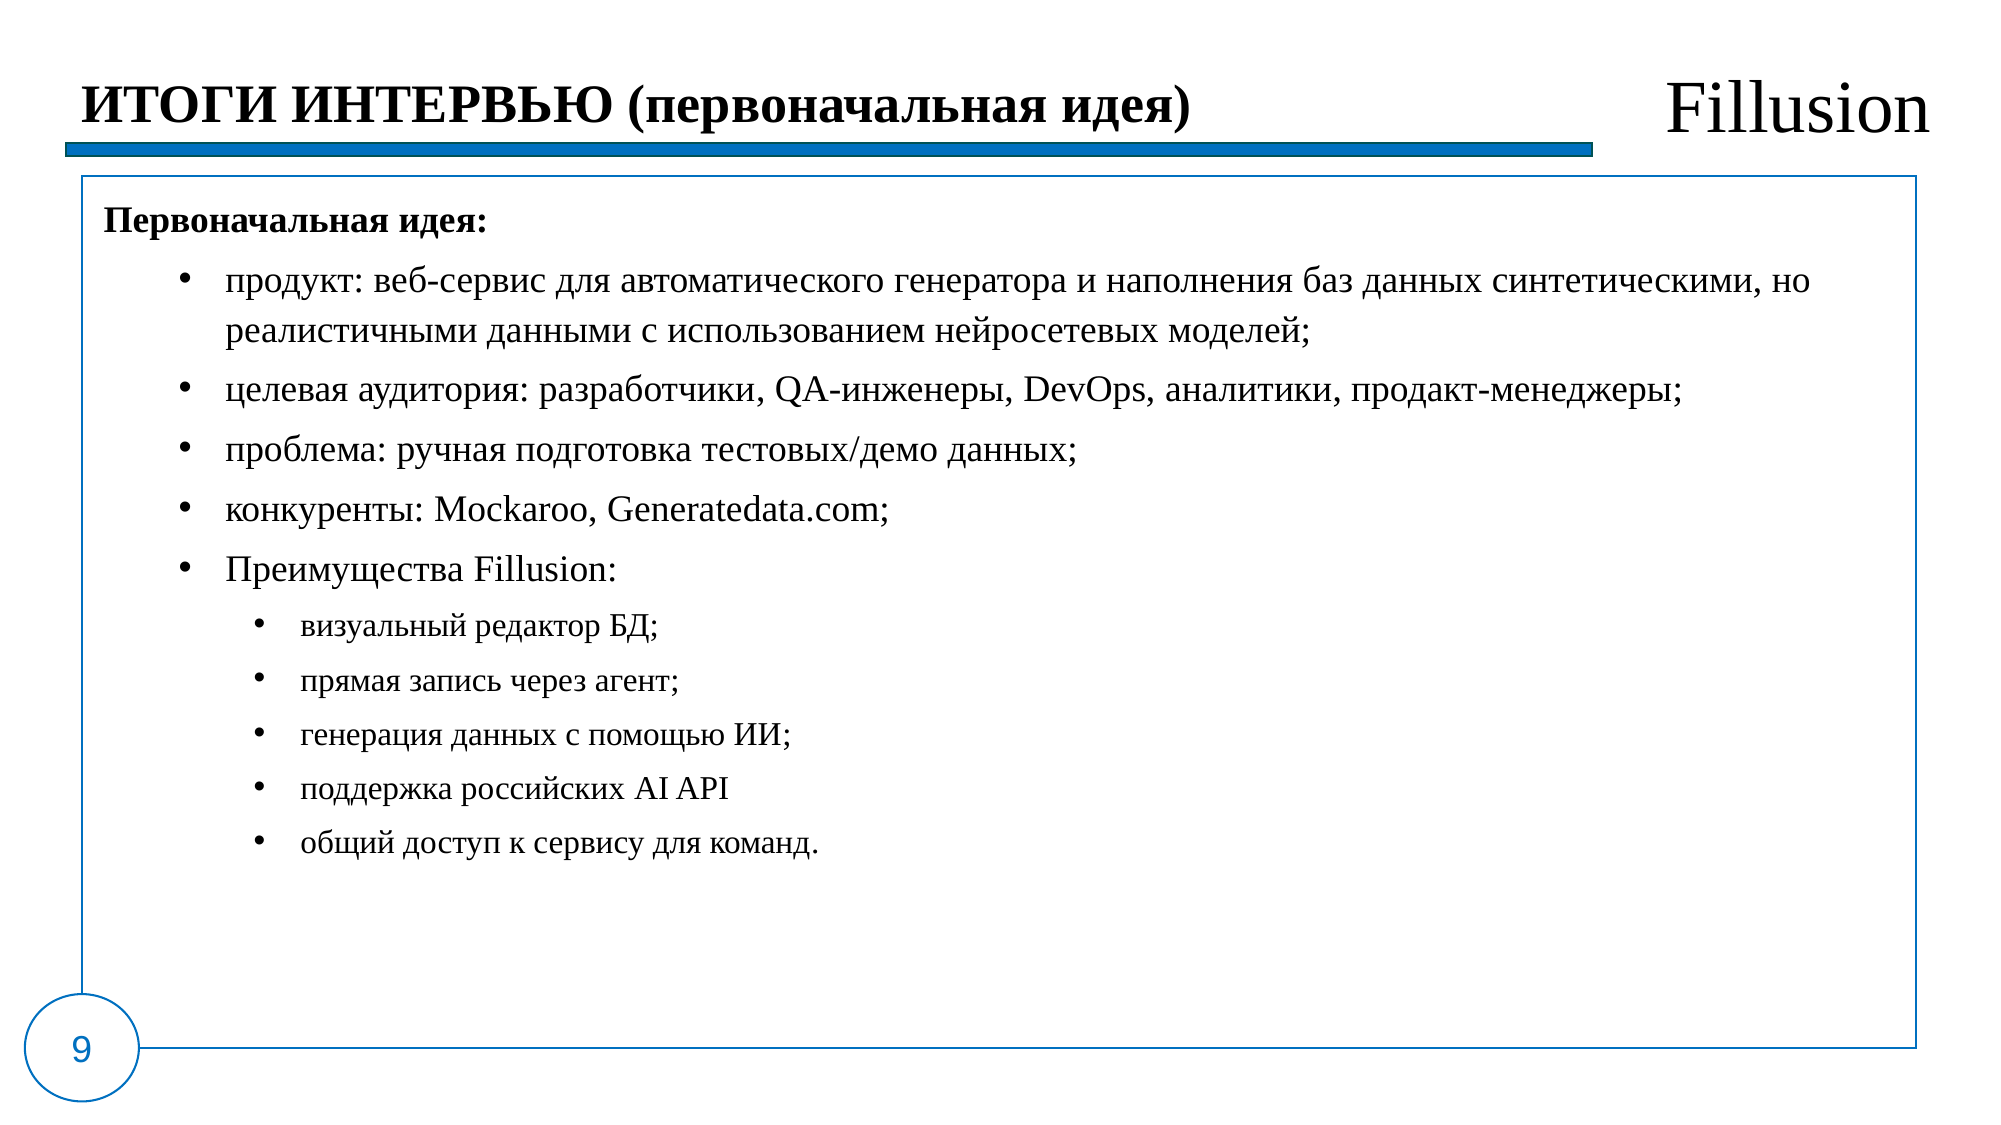

ИТОГИ ИНТЕРВЬЮ (первоначальная идея)
Fillusion​

Первоначальная идея:
продукт: веб-сервис для автоматического генератора и наполнения баз данных синтетическими, но реалистичными данными с использованием нейросетевых моделей;
целевая аудитория: разработчики, QA-инженеры, DevOps, аналитики, продакт-менеджеры;
проблема: ручная подготовка тестовых/демо данных;
конкуренты: Mockaroo, Generatedata.com;
Преимущества Fillusion:
визуальный редактор БД;
прямая запись через агент;
генерация данных с помощью ИИ;
поддержка российских AI API
общий доступ к сервису для команд.
9